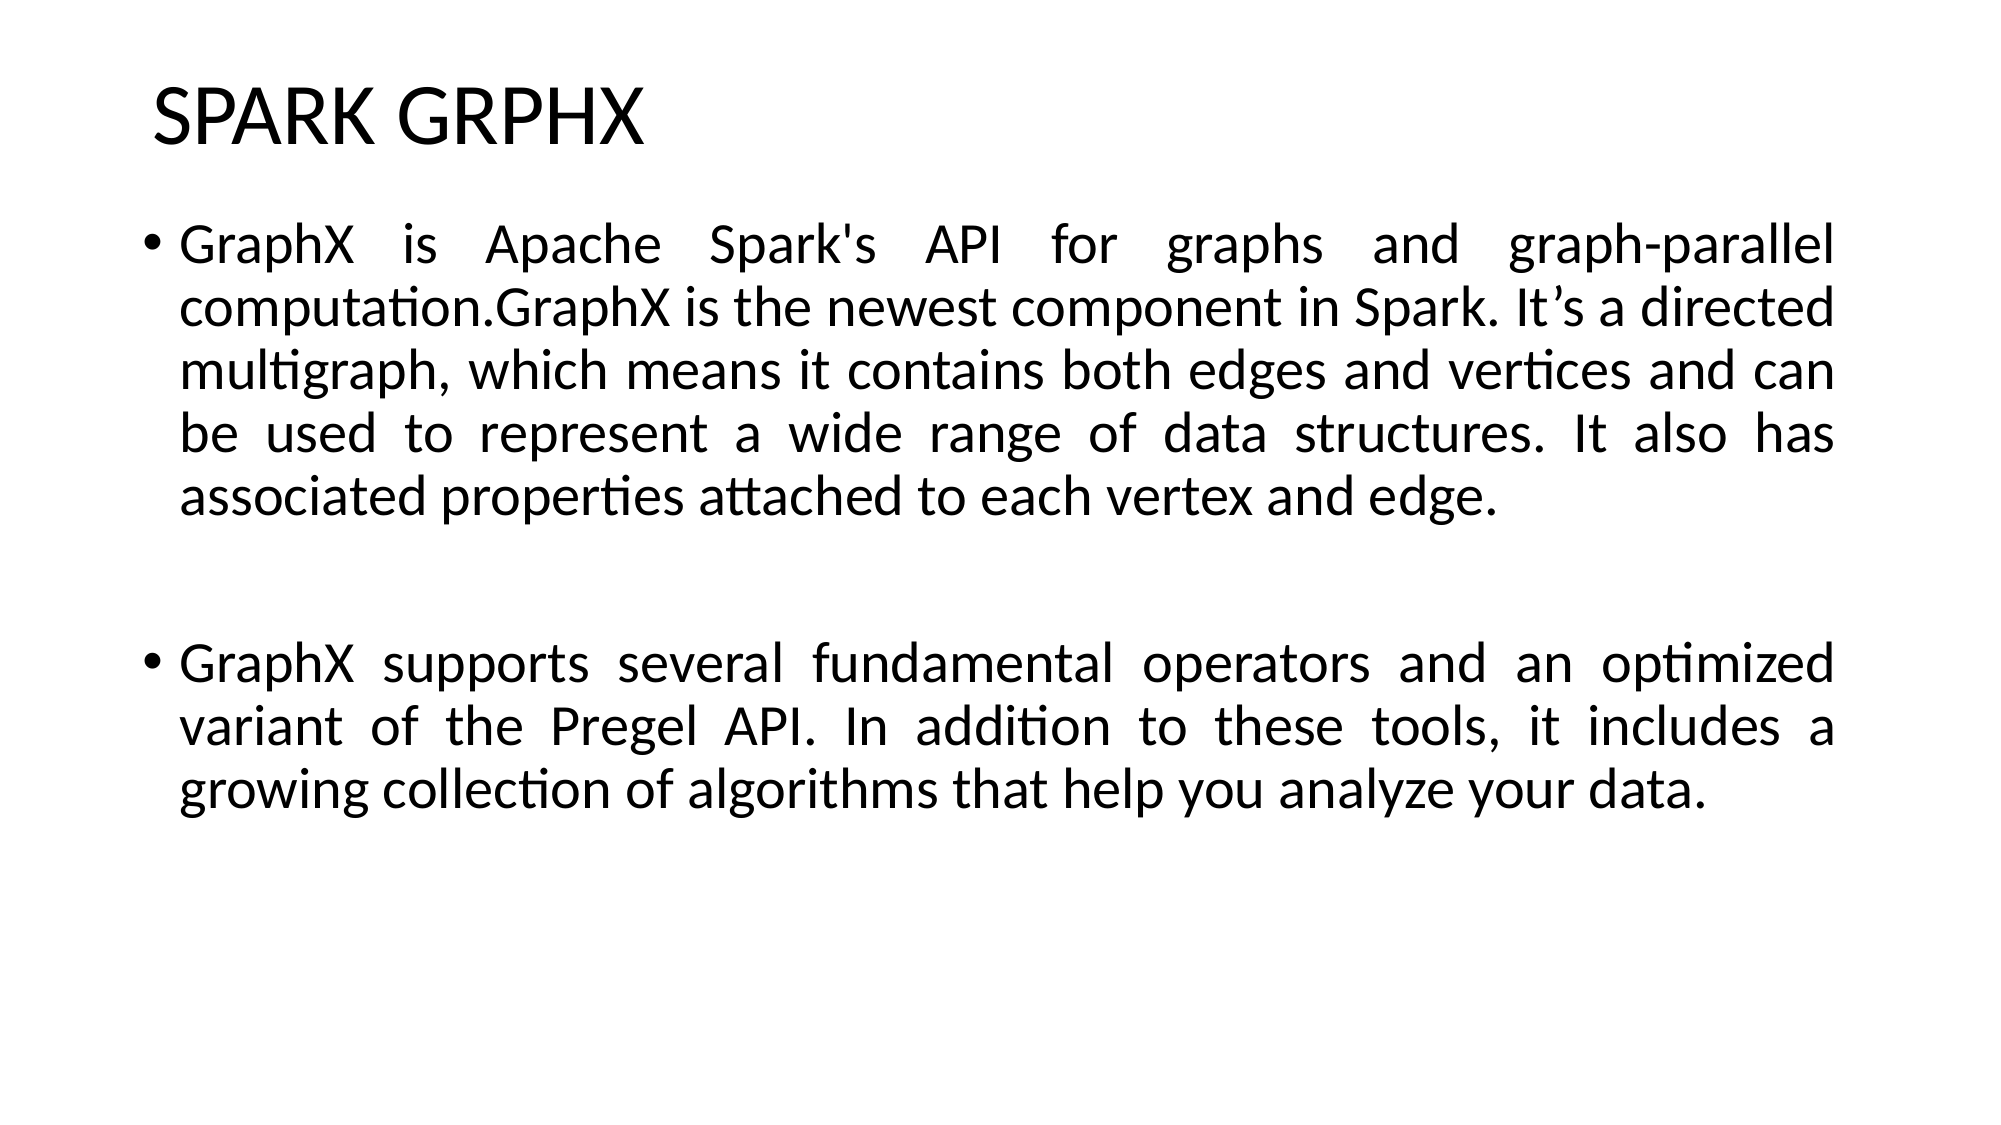

# SPARK GRPHX
GraphX is Apache Spark's API for graphs and graph-parallel computation.GraphX is the newest component in Spark. It’s a directed multigraph, which means it contains both edges and vertices and can be used to represent a wide range of data structures. It also has associated properties attached to each vertex and edge.

GraphX supports several fundamental operators and an optimized variant of the Pregel API. In addition to these tools, it includes a growing collection of algorithms that help you analyze your data.